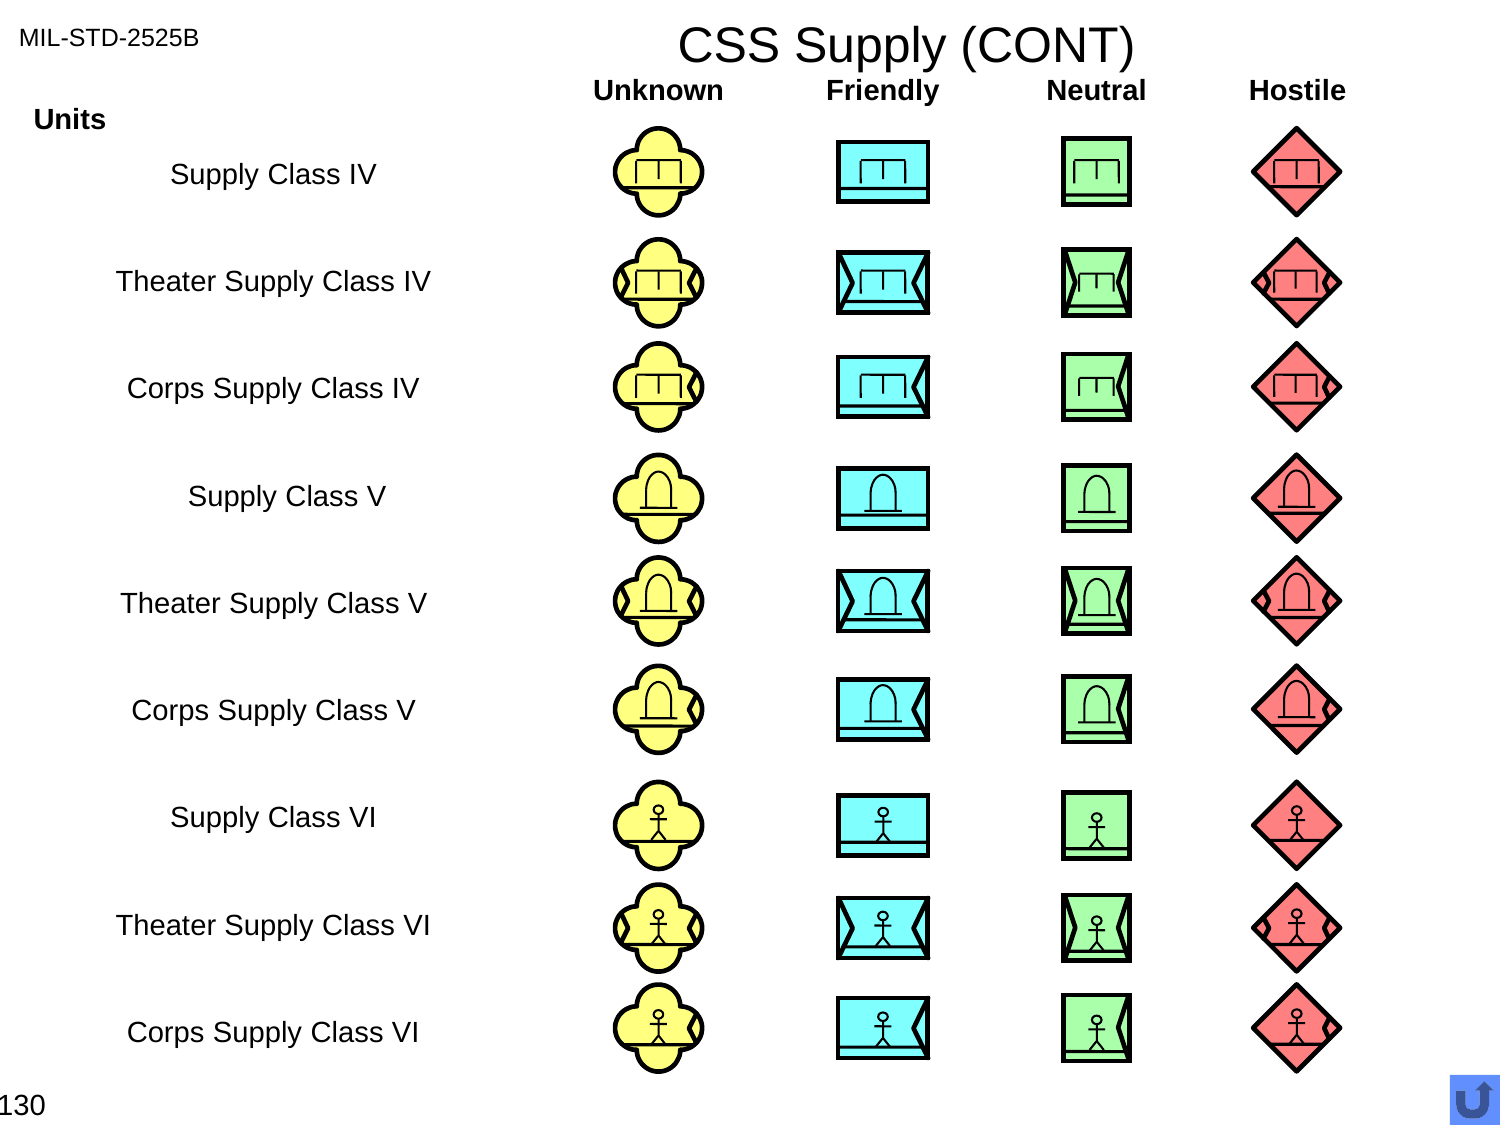

# CSS Supply (CONT)
MIL-STD-2525B
Unknown
Friendly
Neutral
Hostile
Units

Supply Class IV

Theater Supply Class IV

Corps Supply Class IV

Supply Class V

Theater Supply Class V

Corps Supply Class V

Supply Class VI

Theater Supply Class VI

Corps Supply Class VI
130